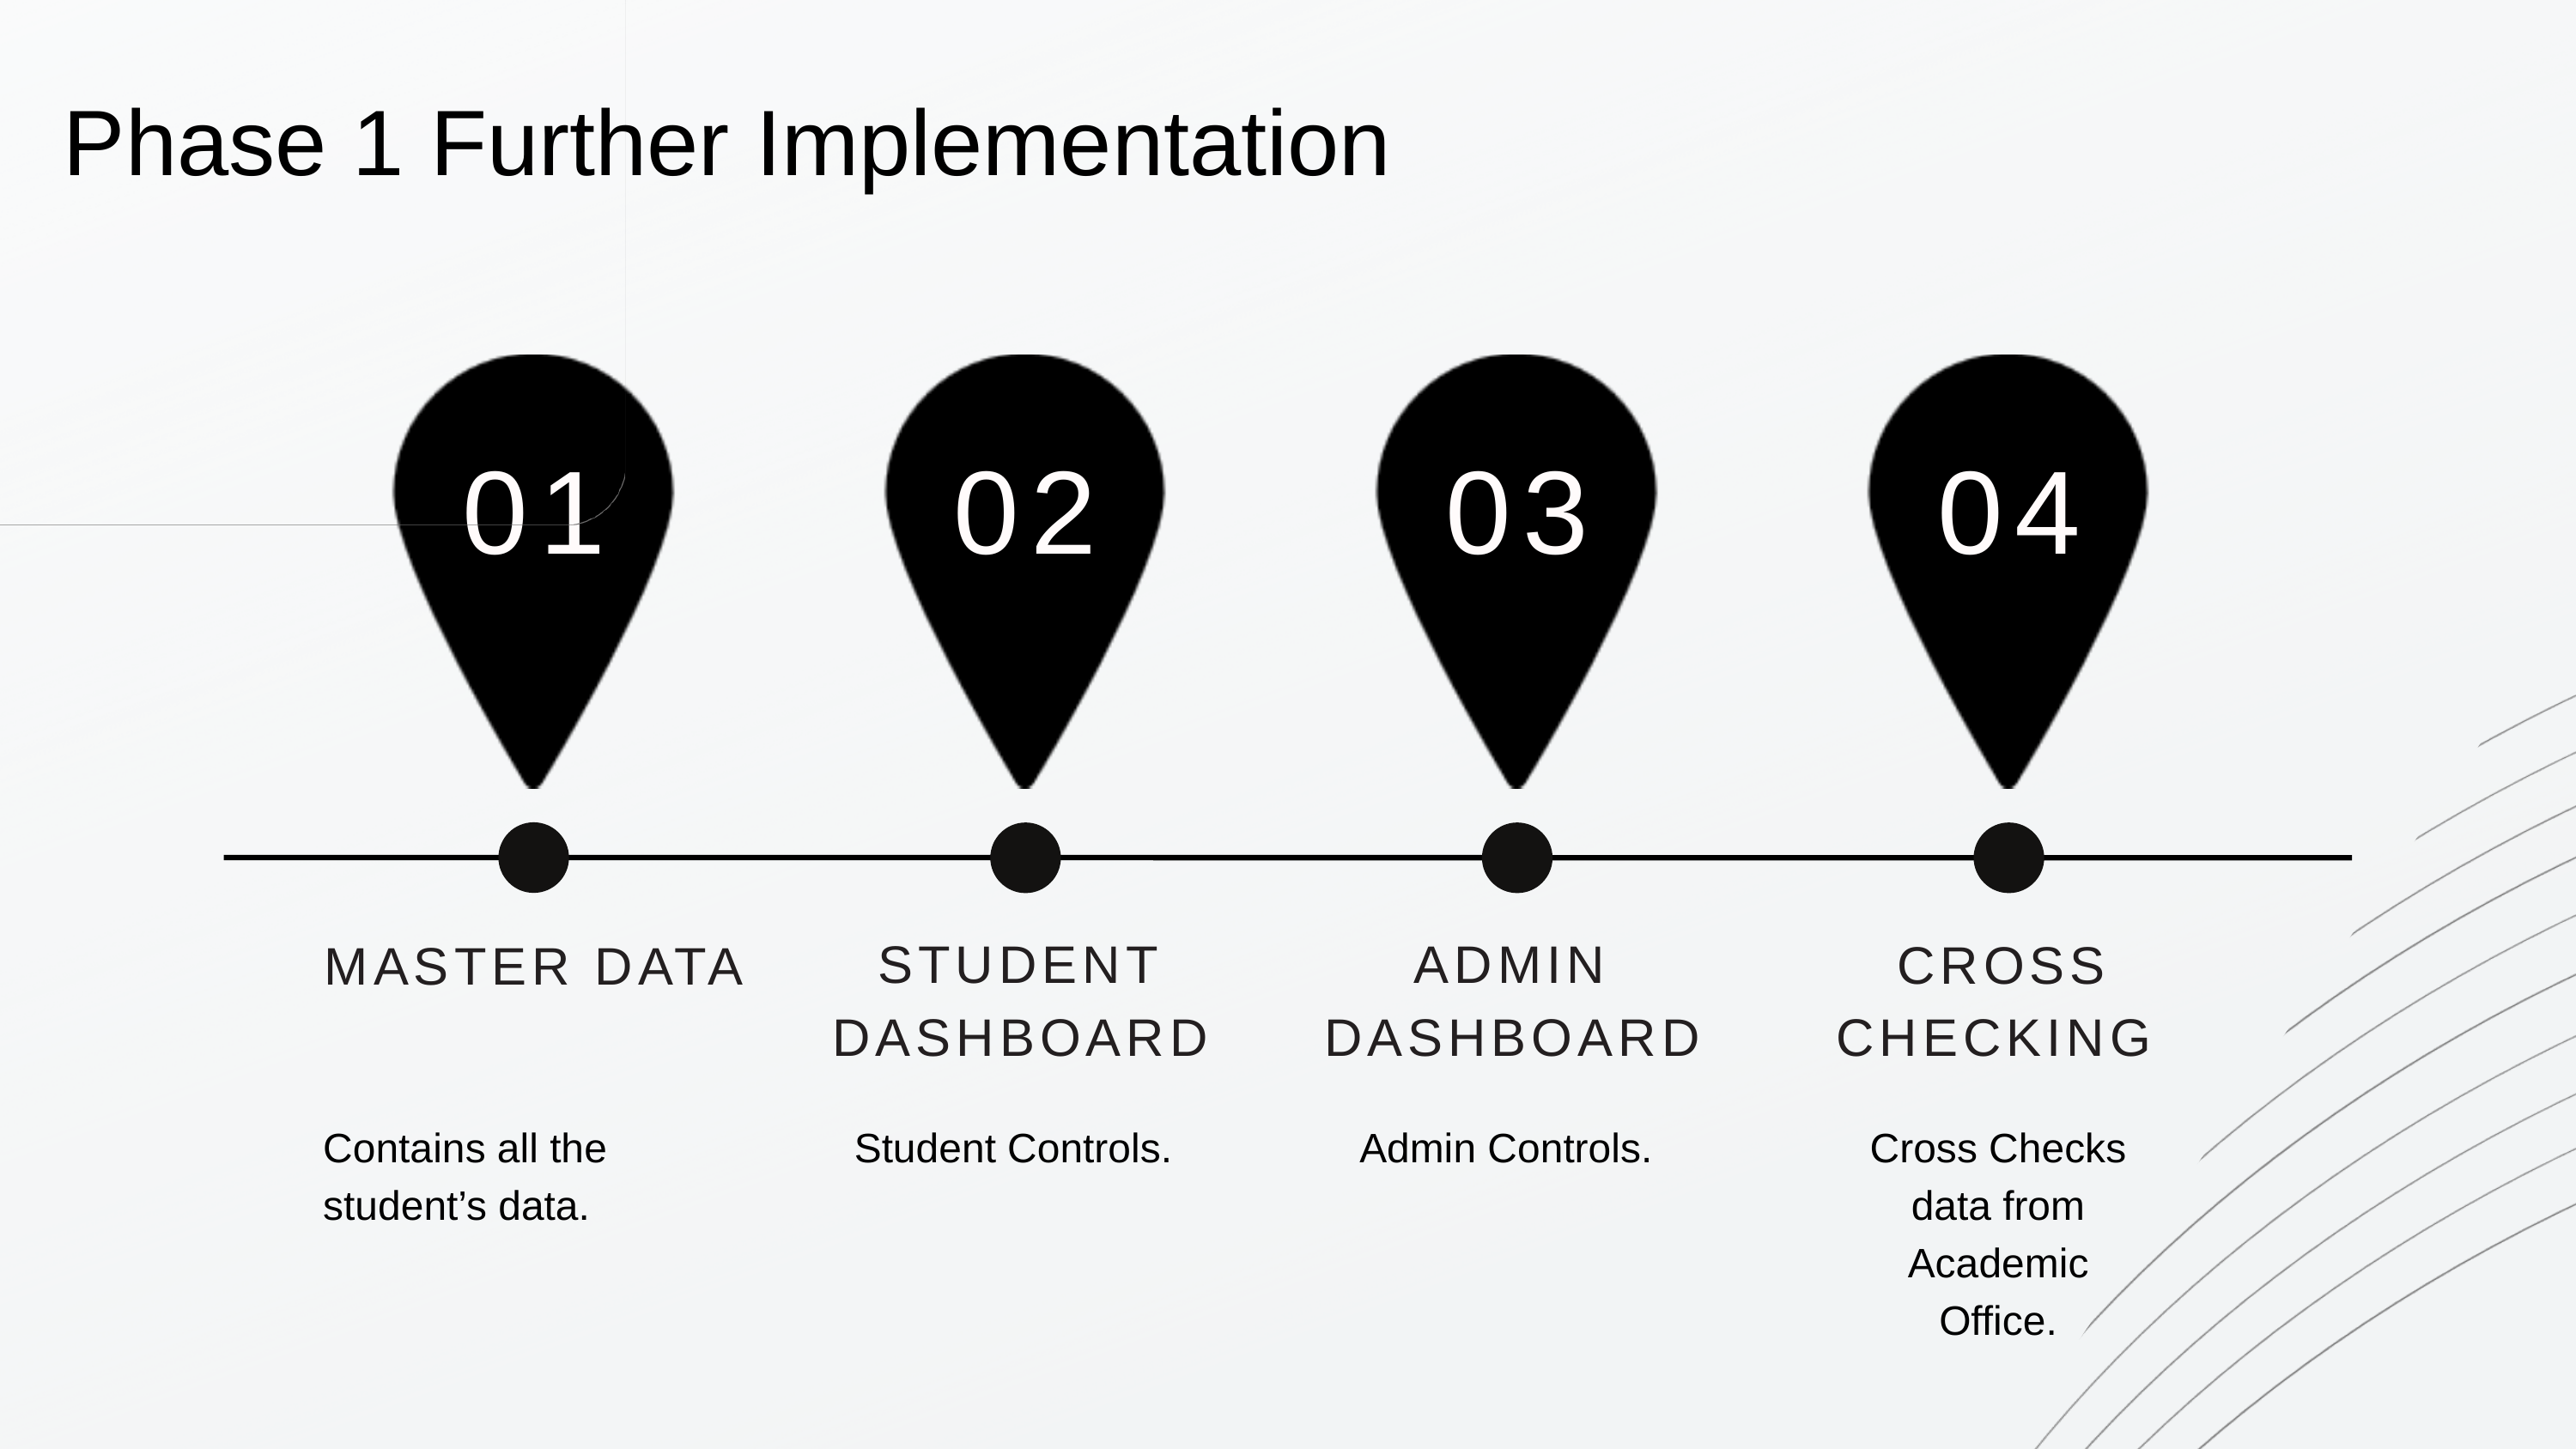

Phase 1 Further Implementation

01
02
03
04

STUDENT DASHBOARD
ADMIN DASHBOARD
CROSS CHECKING
MASTER DATA
Contains all the student’s data.
Student Controls.
Admin Controls.
Cross Checks data from Academic Office.